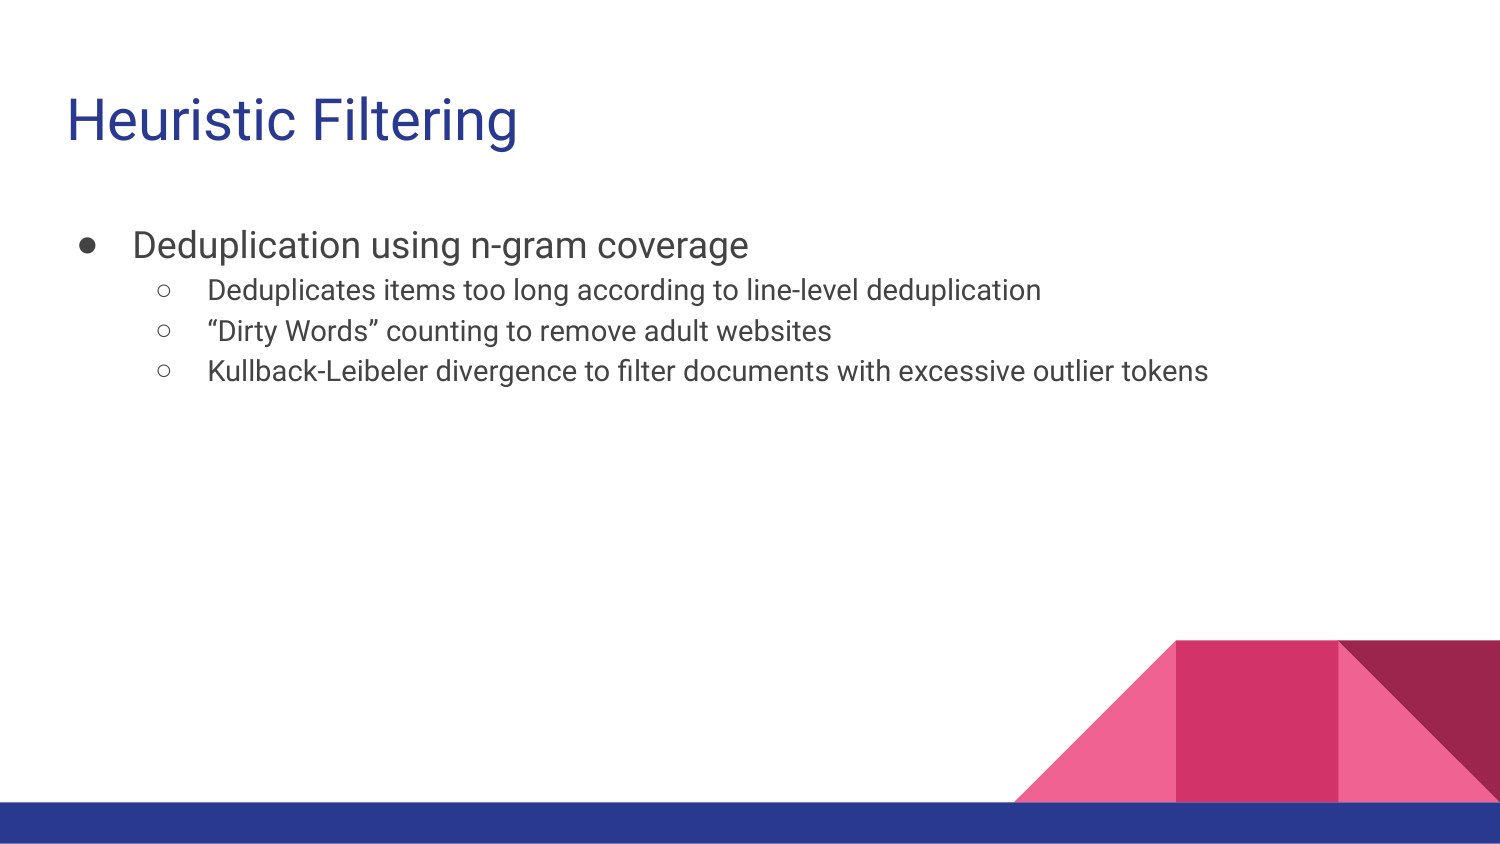

# Heuristic Filtering
Deduplication using n-gram coverage
Deduplicates items too long according to line-level deduplication
“Dirty Words” counting to remove adult websites
Kullback-Leibeler divergence to filter documents with excessive outlier tokens